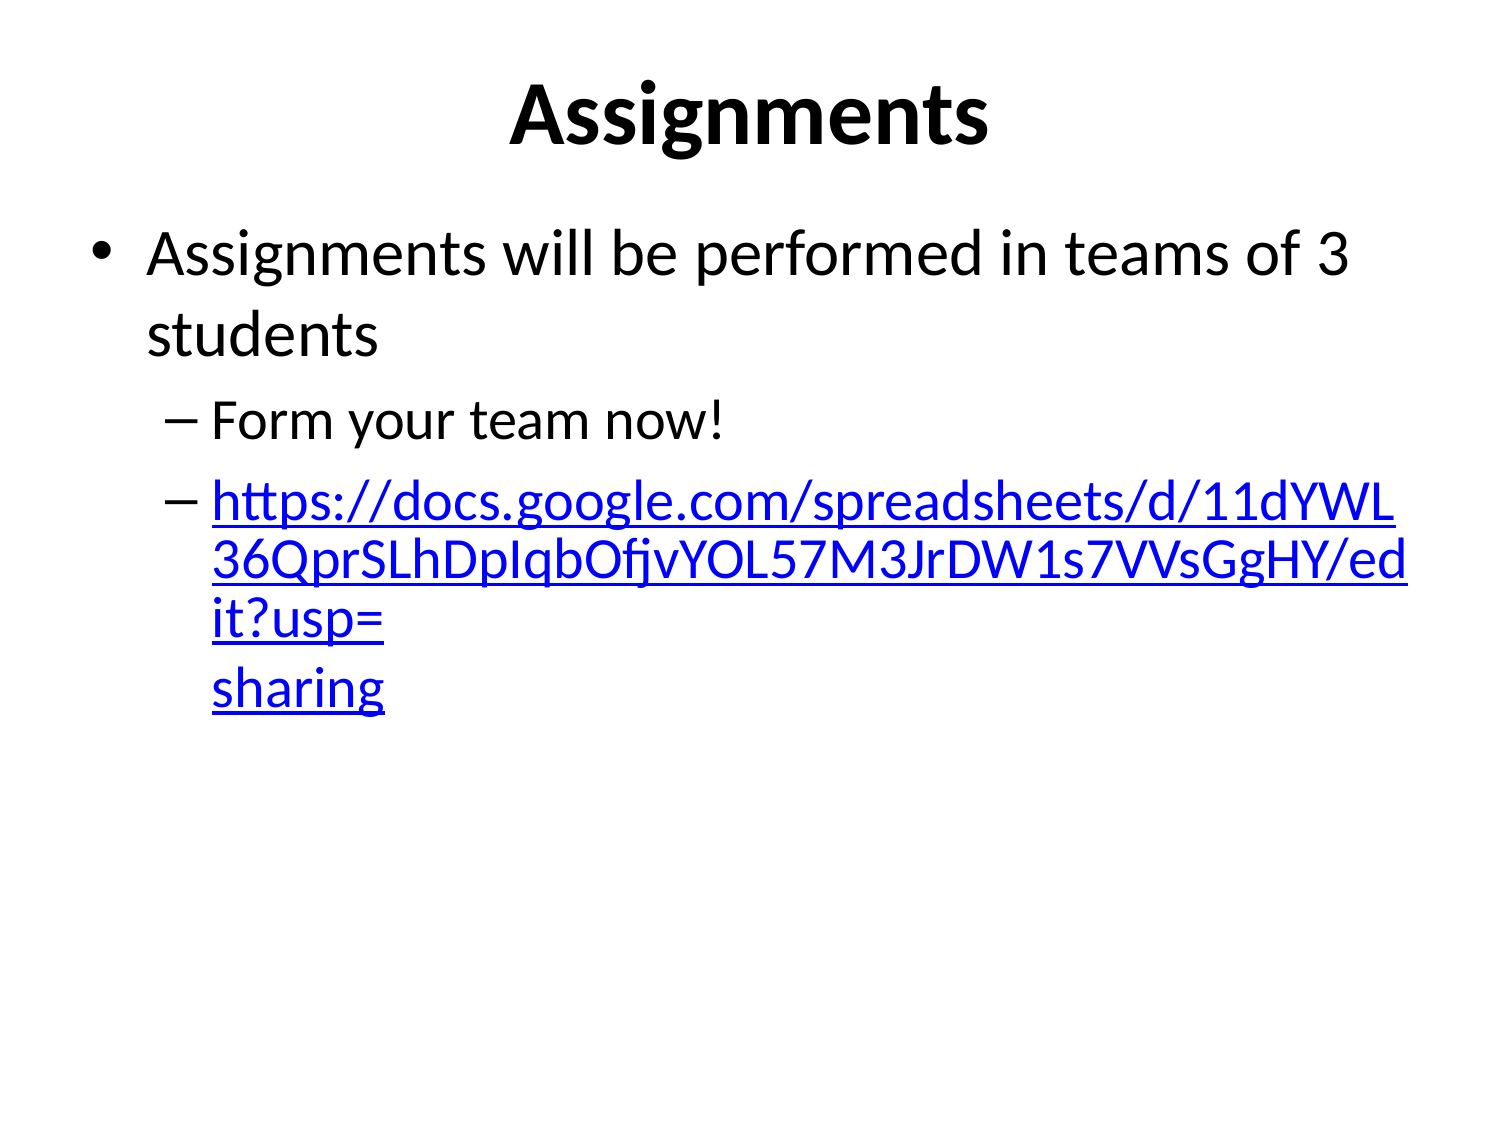

# Assignments
Assignments will be performed in teams of 3 students
Form your team now!
https://docs.google.com/spreadsheets/d/11dYWL36QprSLhDpIqbOfjvYOL57M3JrDW1s7VVsGgHY/edit?usp=sharing